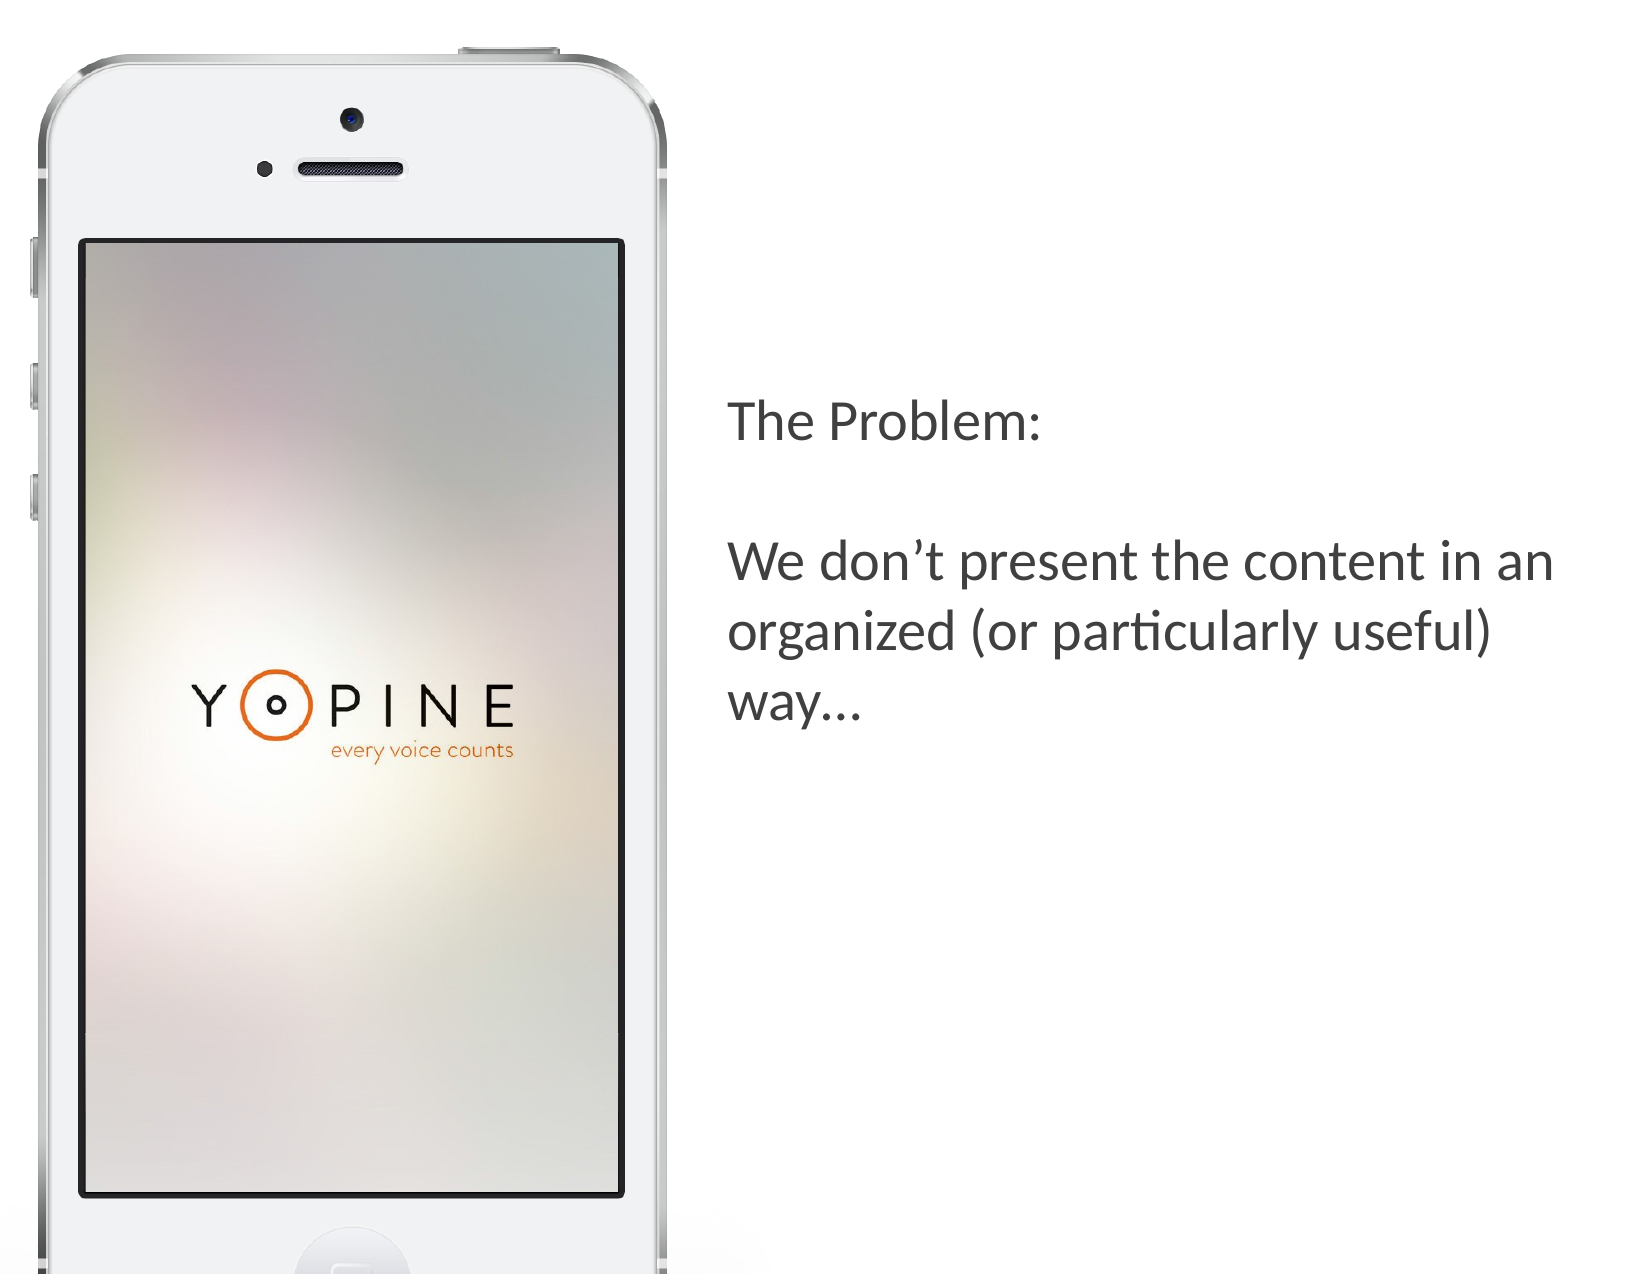

The Problem:

We don’t present the content in an organized (or particularly useful) way…